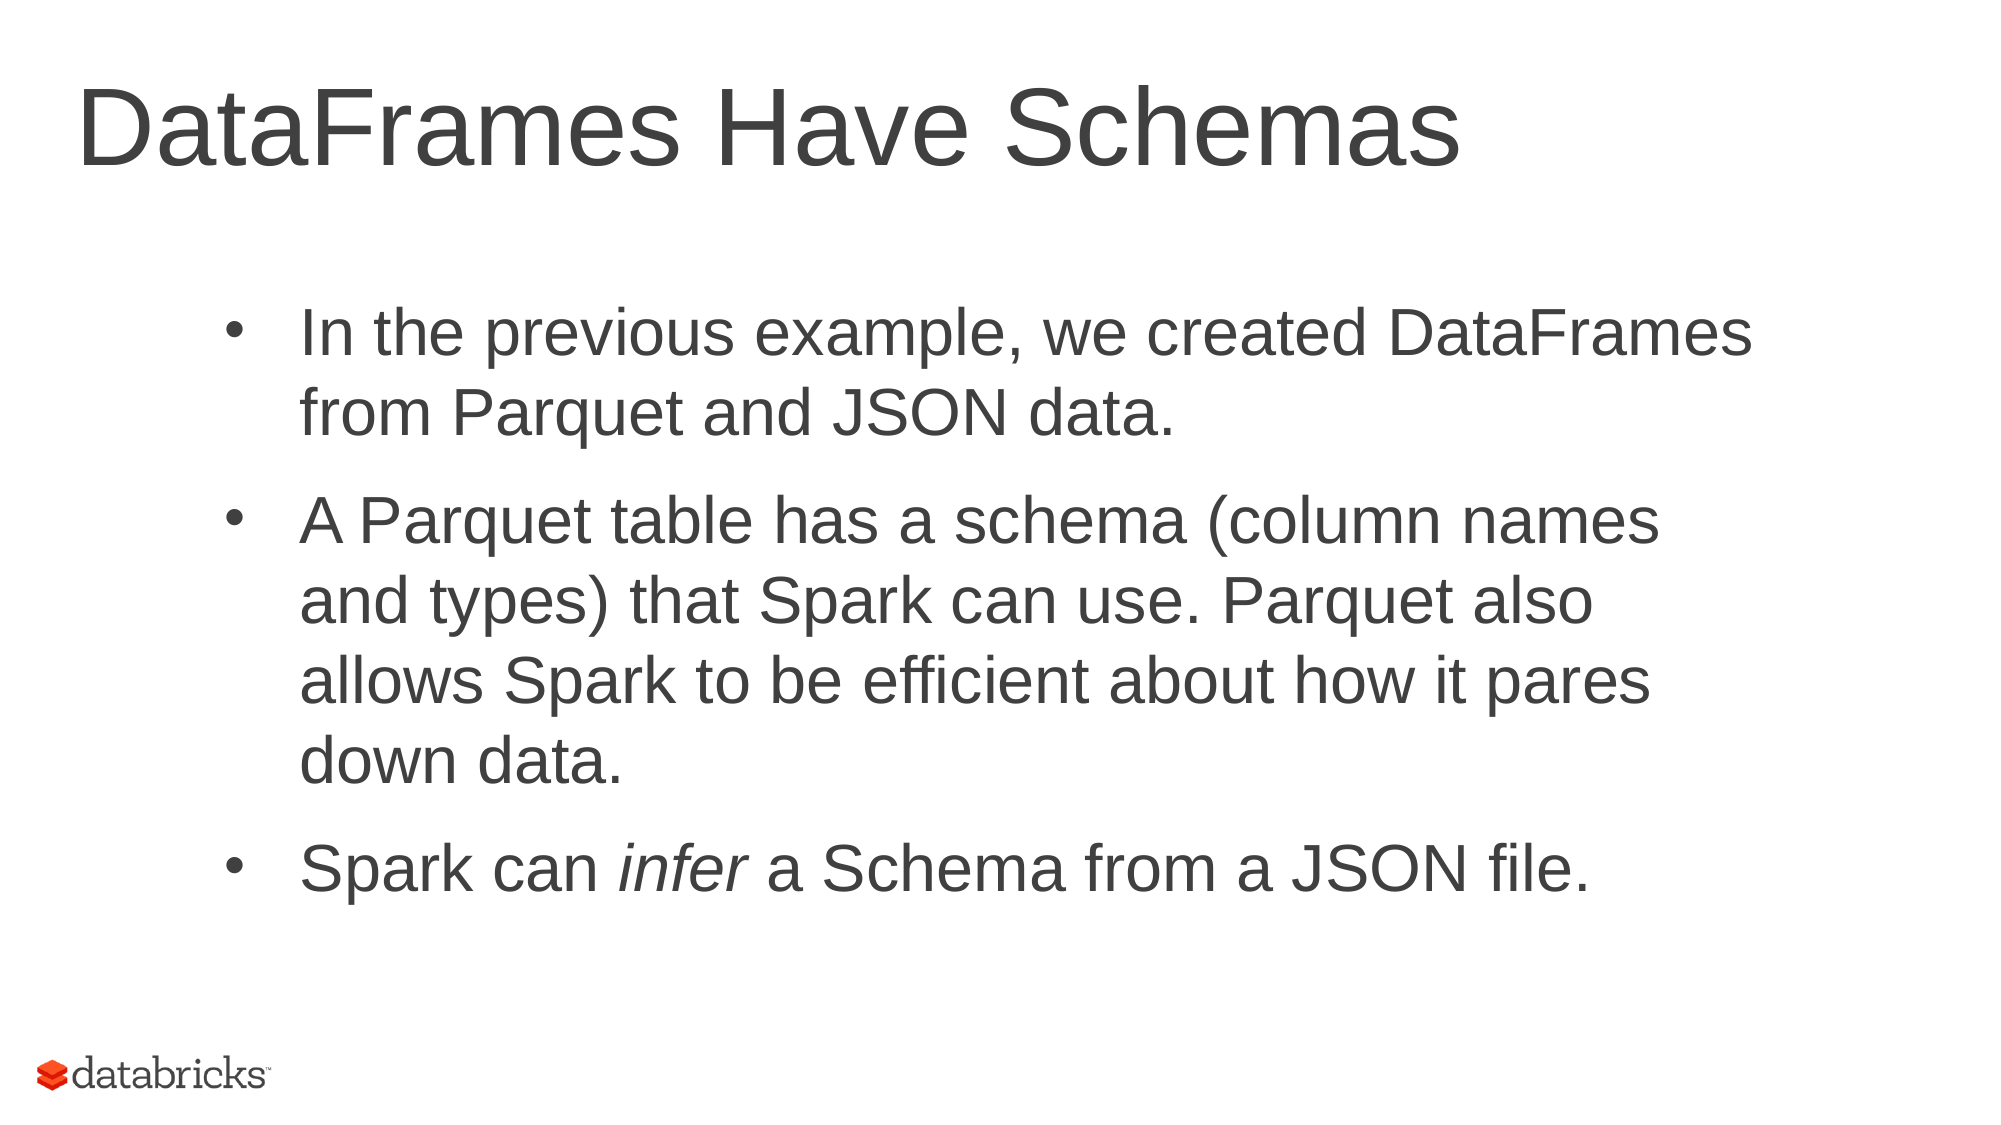

# DataFrames Have Schemas
In the previous example, we created DataFrames from Parquet and JSON data.
A Parquet table has a schema (column names and types) that Spark can use. Parquet also allows Spark to be efficient about how it pares down data.
Spark can infer a Schema from a JSON file.